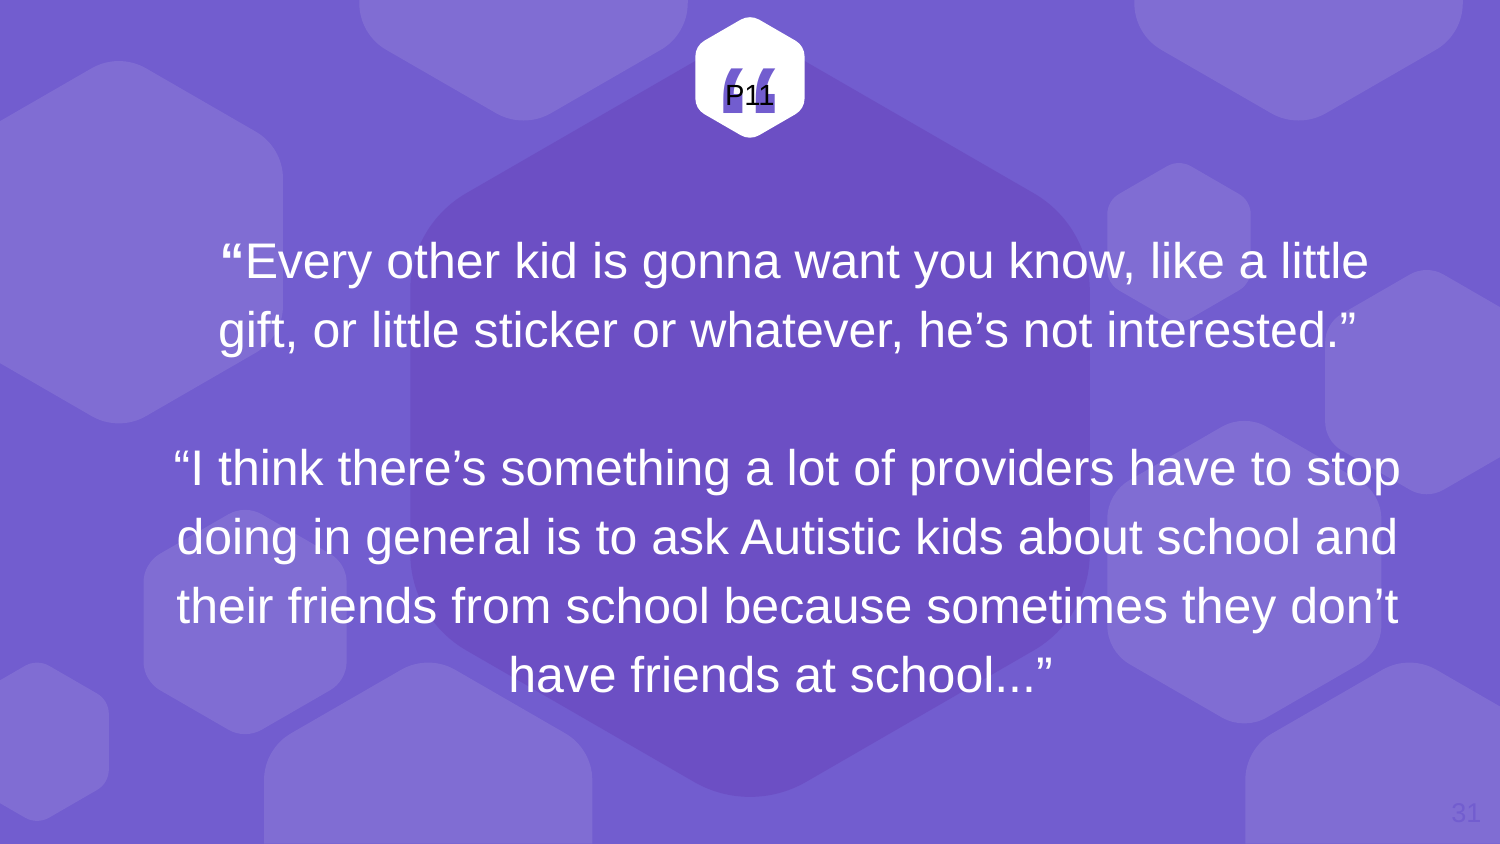

P11
 “Every other kid is gonna want you know, like a little gift, or little sticker or whatever, he’s not interested.”

“I think there’s something a lot of providers have to stop doing in general is to ask Autistic kids about school and their friends from school because sometimes they don’t have friends at school...”
31